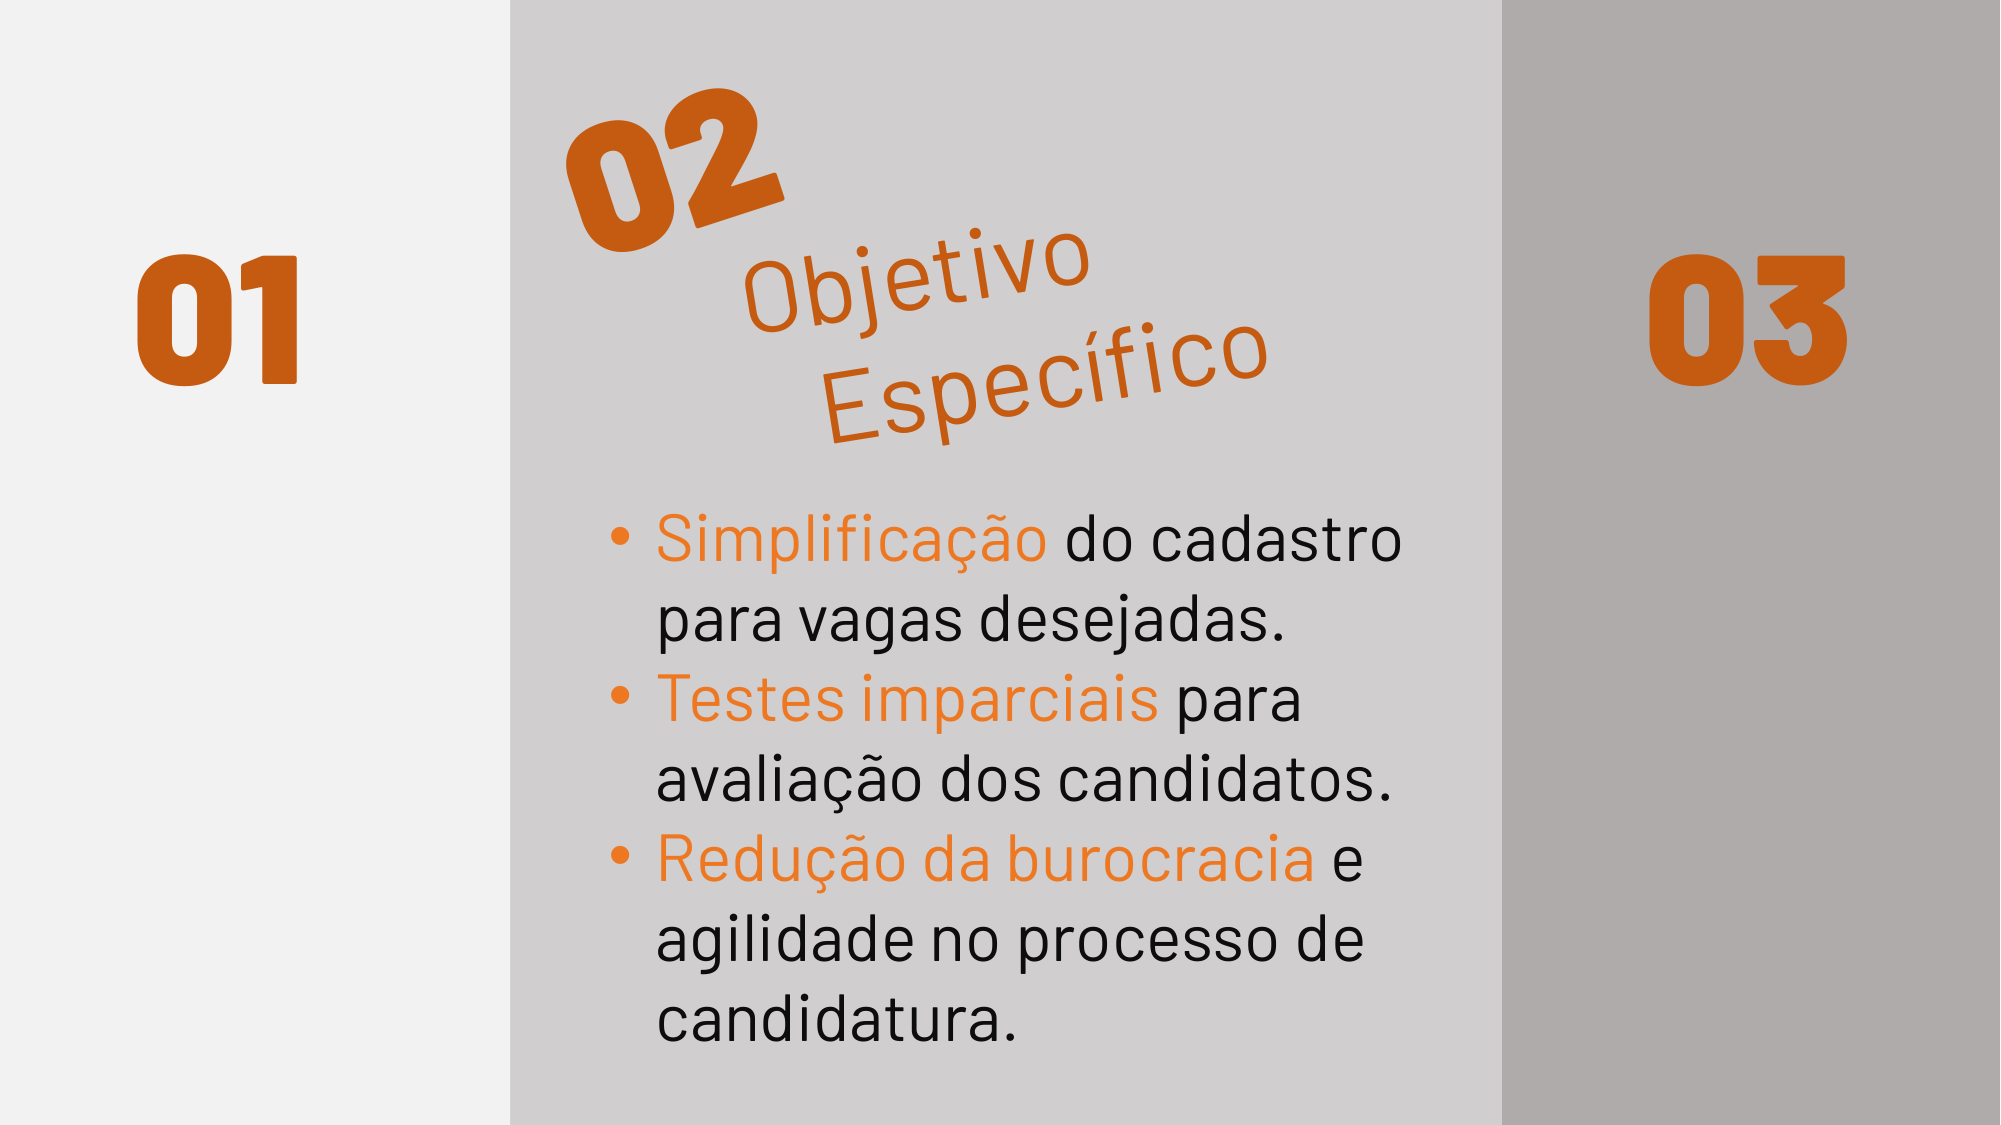

02
Objetivo
   Específico
01
03
Simplificação do cadastro para vagas desejadas.
Testes imparciais para avaliação dos candidatos.
Redução da burocracia e agilidade no processo de candidatura.